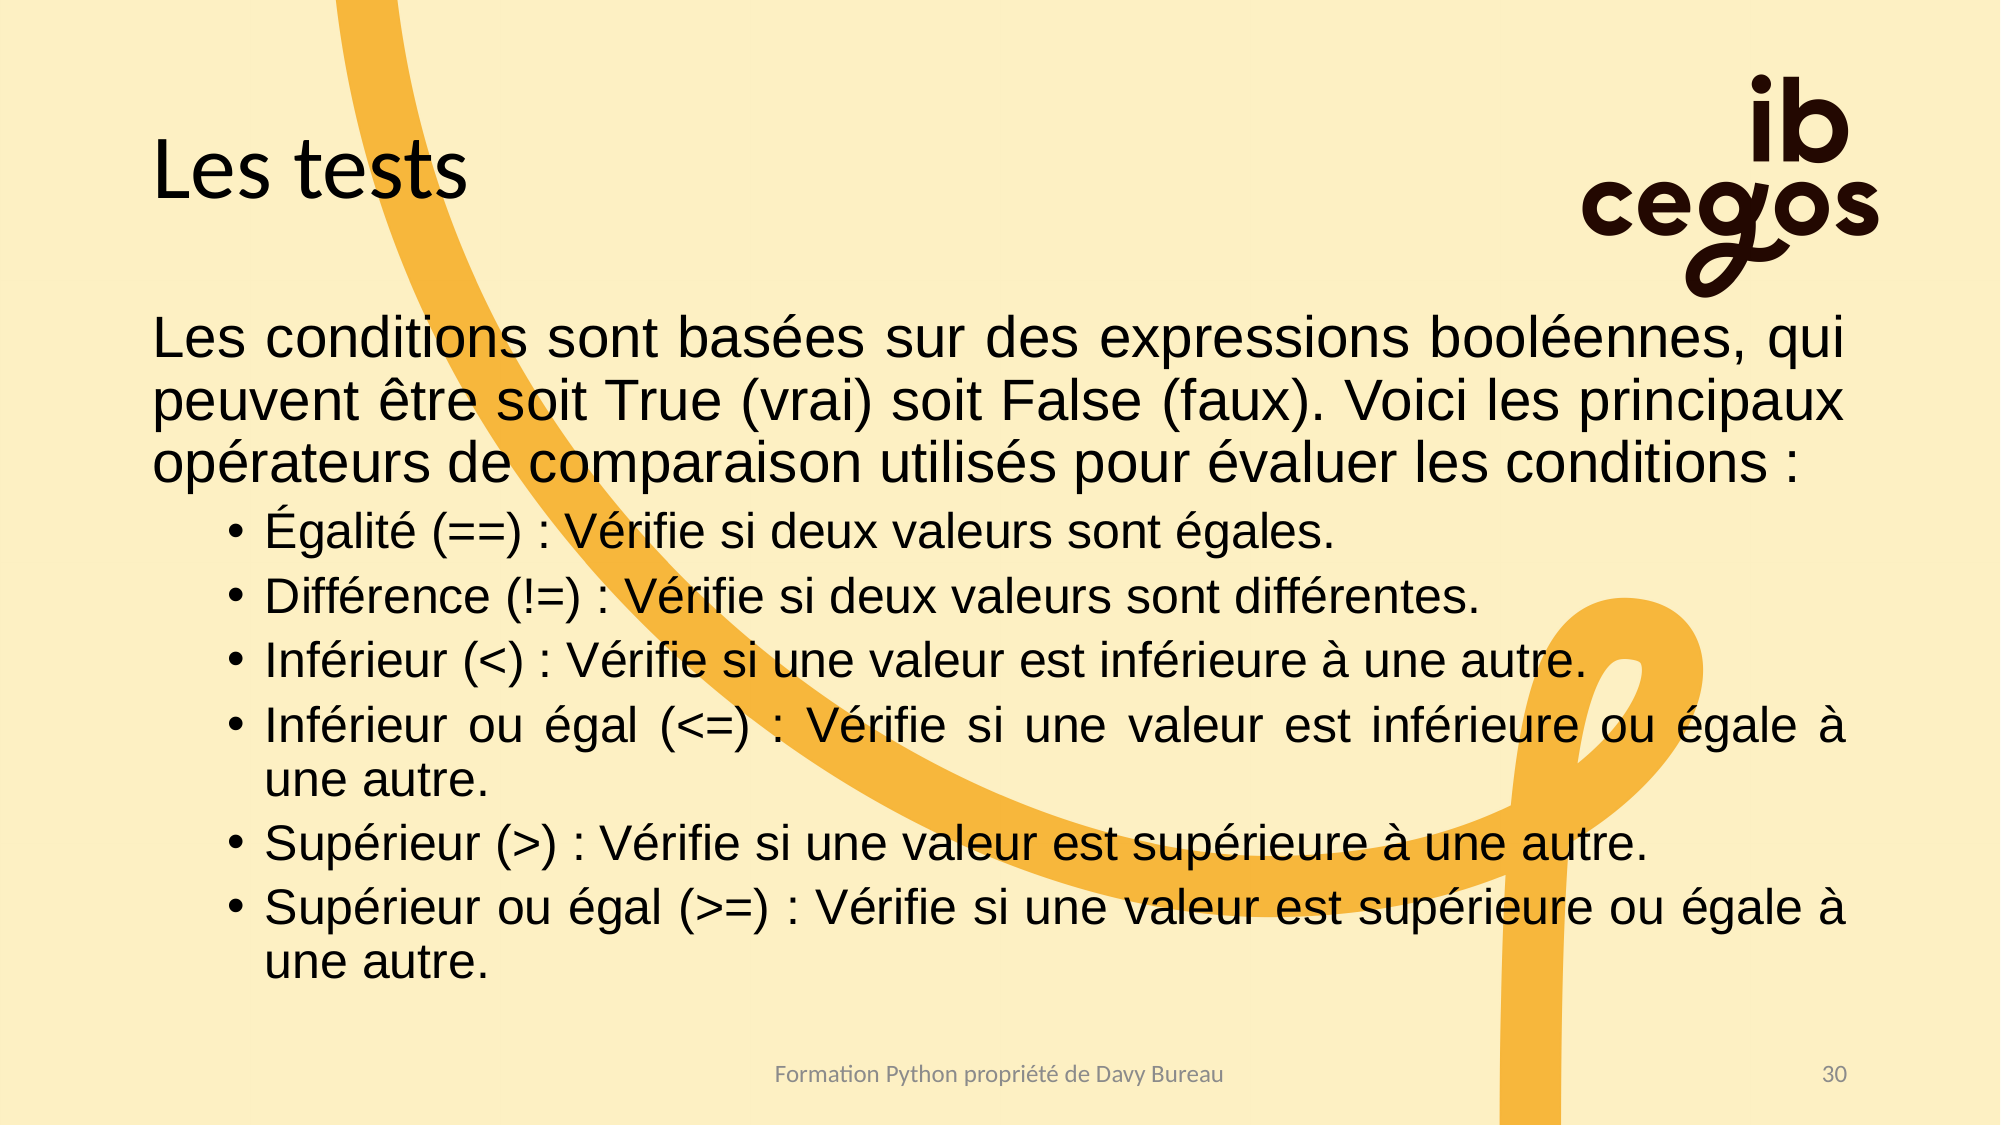

# Les tests
Les conditions sont basées sur des expressions booléennes, qui peuvent être soit True (vrai) soit False (faux). Voici les principaux opérateurs de comparaison utilisés pour évaluer les conditions :
Égalité (==) : Vérifie si deux valeurs sont égales.
Différence (!=) : Vérifie si deux valeurs sont différentes.
Inférieur (<) : Vérifie si une valeur est inférieure à une autre.
Inférieur ou égal (<=) : Vérifie si une valeur est inférieure ou égale à une autre.
Supérieur (>) : Vérifie si une valeur est supérieure à une autre.
Supérieur ou égal (>=) : Vérifie si une valeur est supérieure ou égale à une autre.

Formation Python propriété de Davy Bureau
30